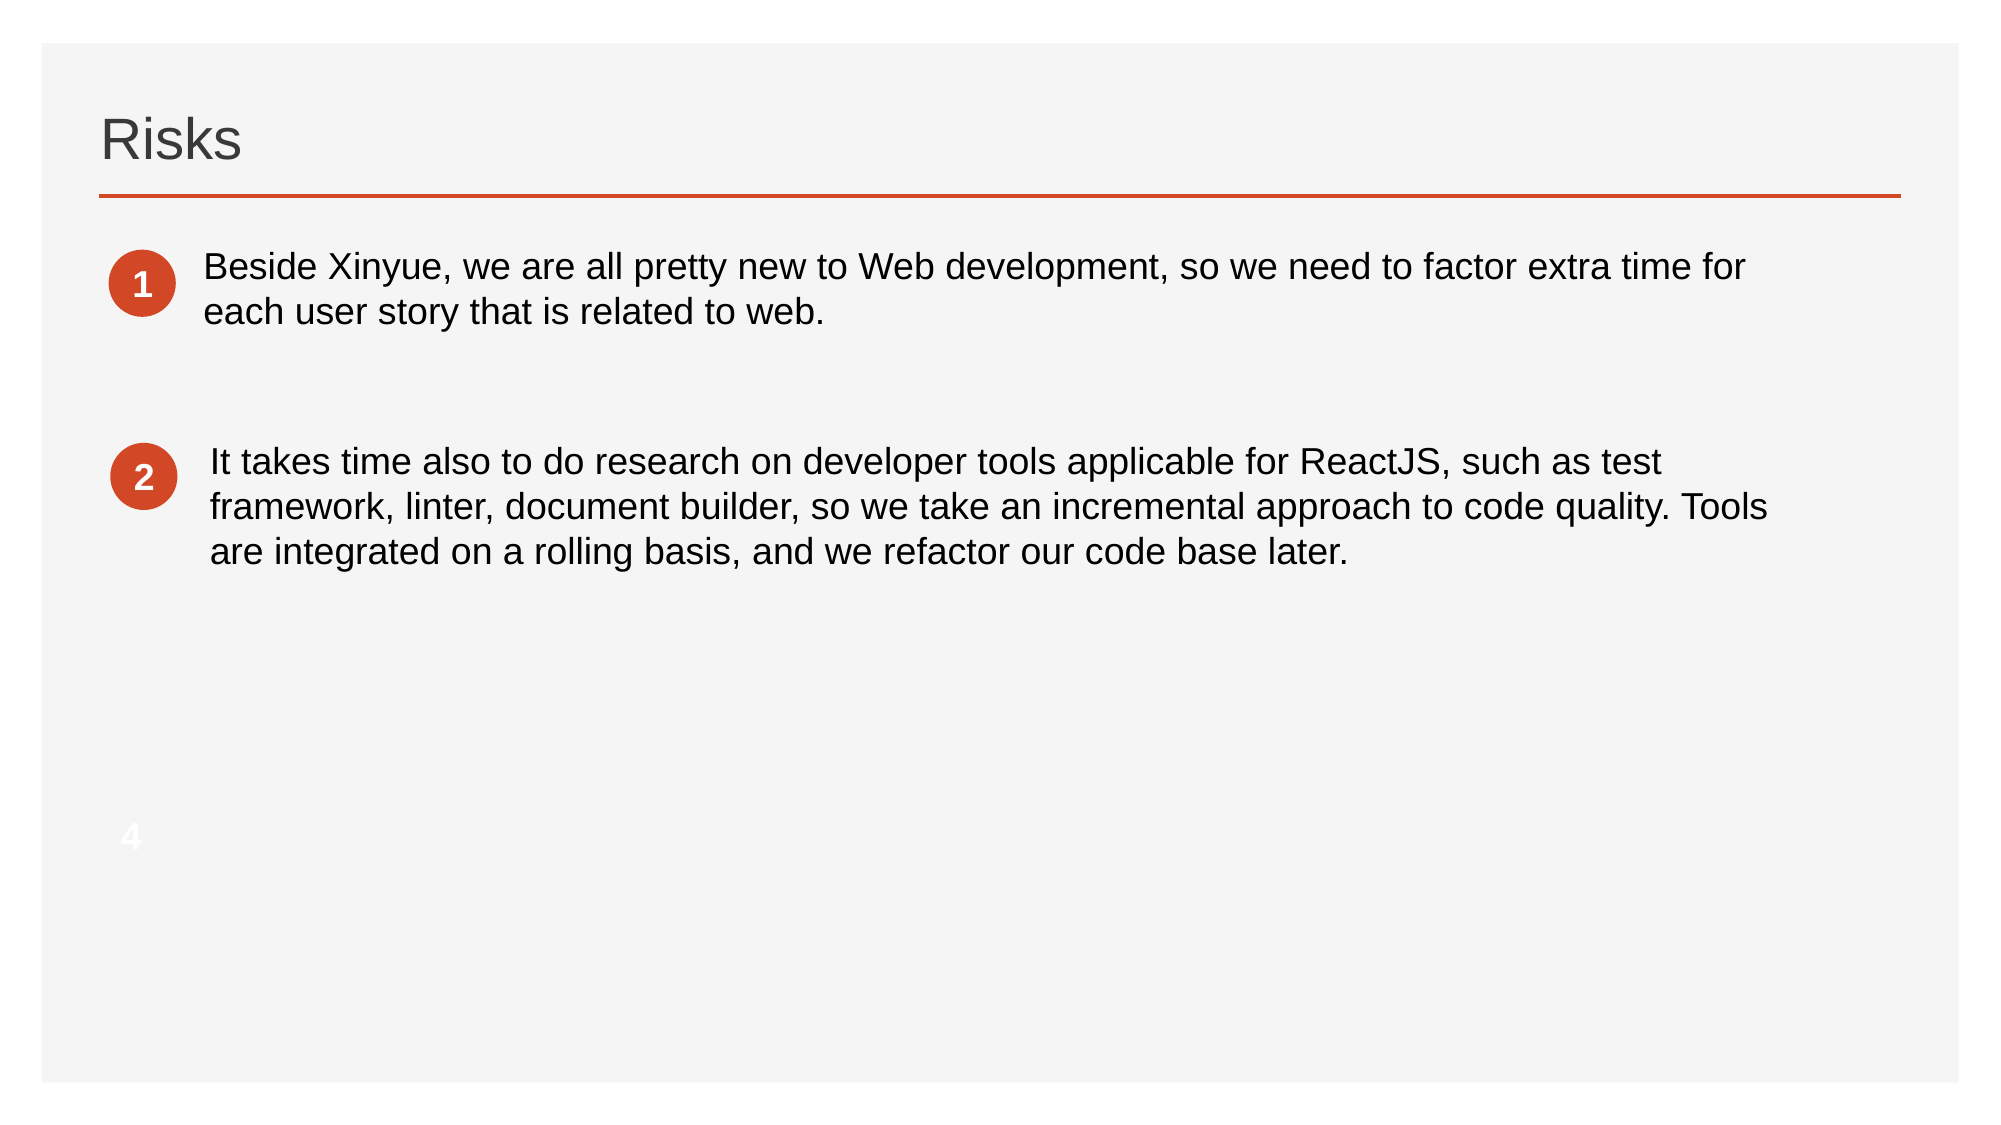

# Risks
Beside Xinyue, we are all pretty new to Web development, so we need to factor extra time for each user story that is related to web.

1
It takes time also to do research on developer tools applicable for ReactJS, such as test framework, linter, document builder, so we take an incremental approach to code quality. Tools are integrated on a rolling basis, and we refactor our code base later.

2
4